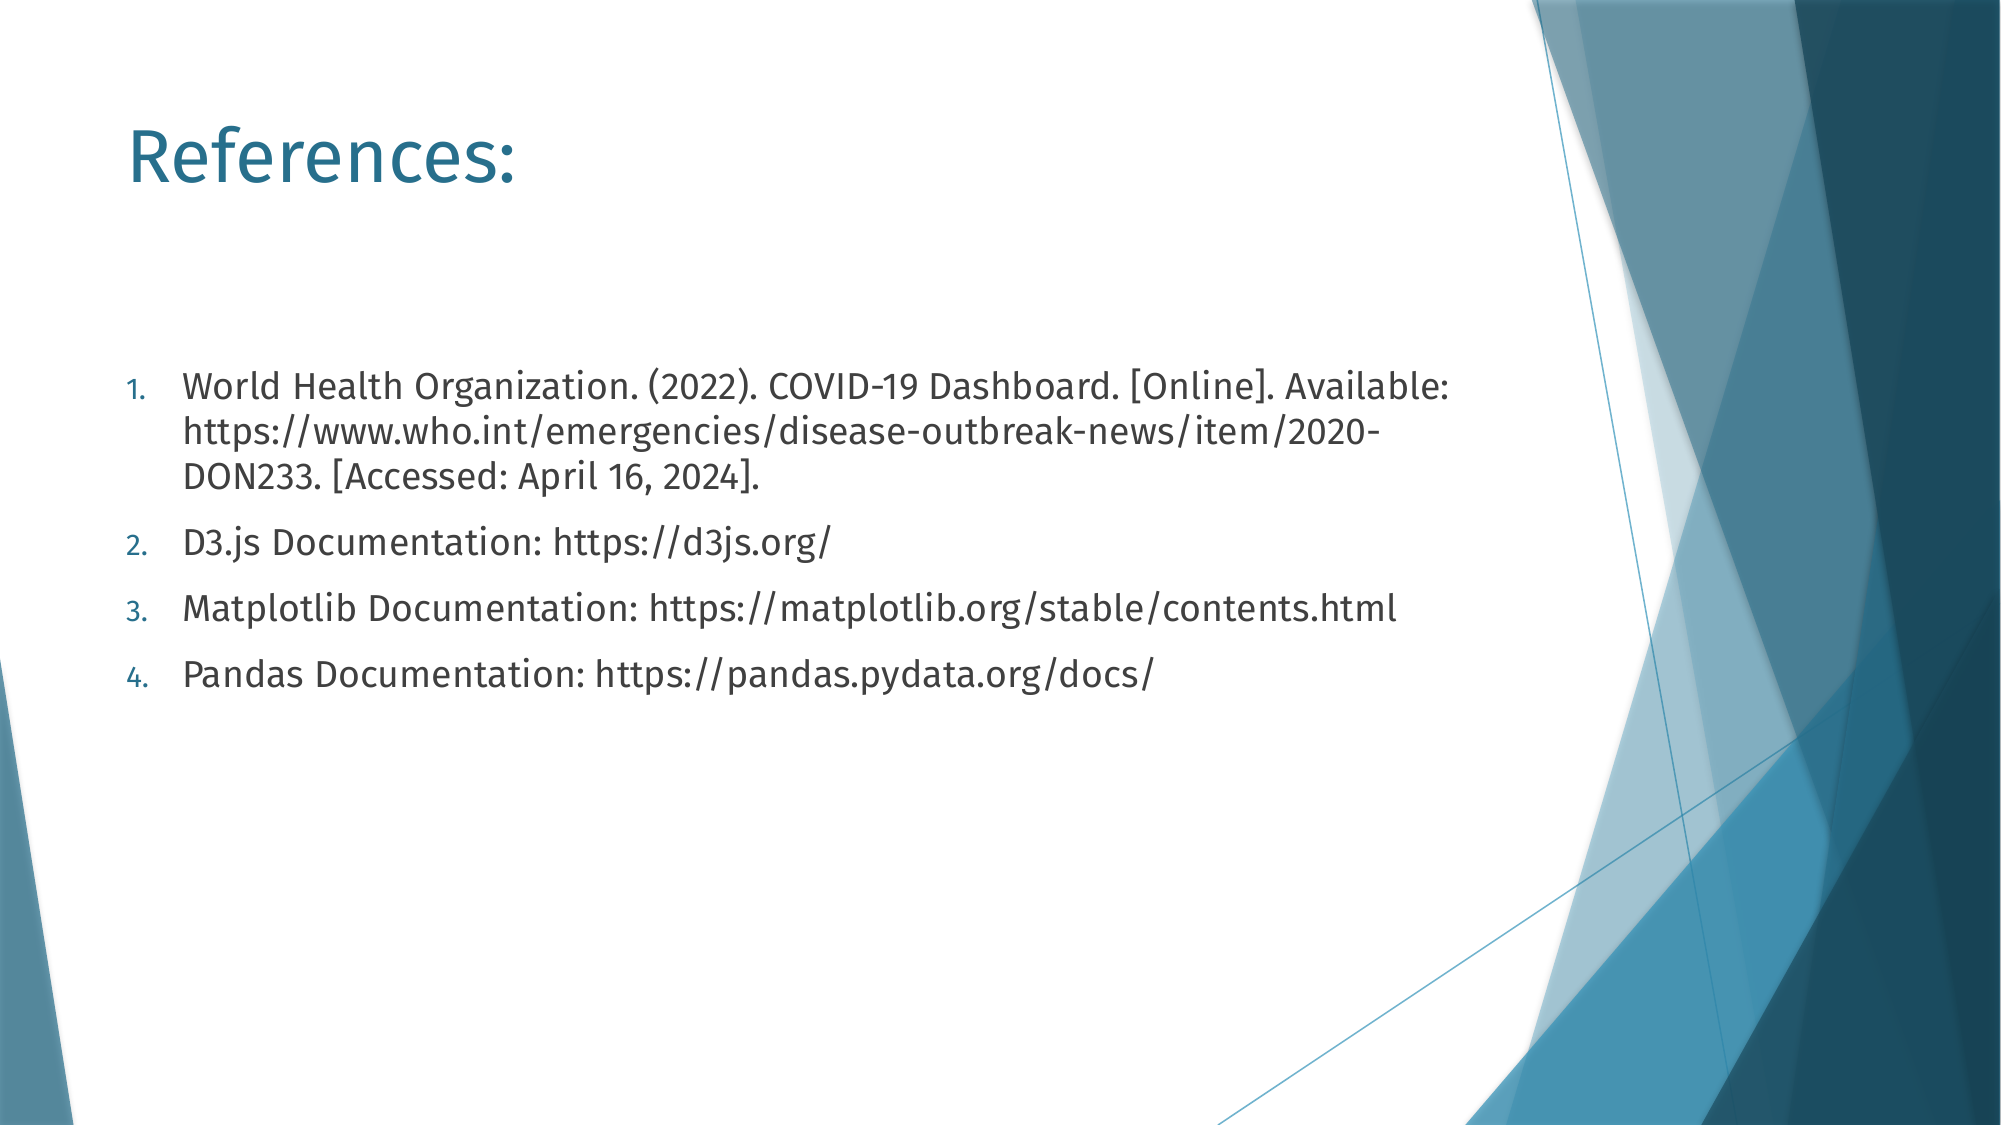

# References:
World Health Organization. (2022). COVID-19 Dashboard. [Online]. Available: https://www.who.int/emergencies/disease-outbreak-news/item/2020-DON233. [Accessed: April 16, 2024].
D3.js Documentation: https://d3js.org/
Matplotlib Documentation: https://matplotlib.org/stable/contents.html
Pandas Documentation: https://pandas.pydata.org/docs/